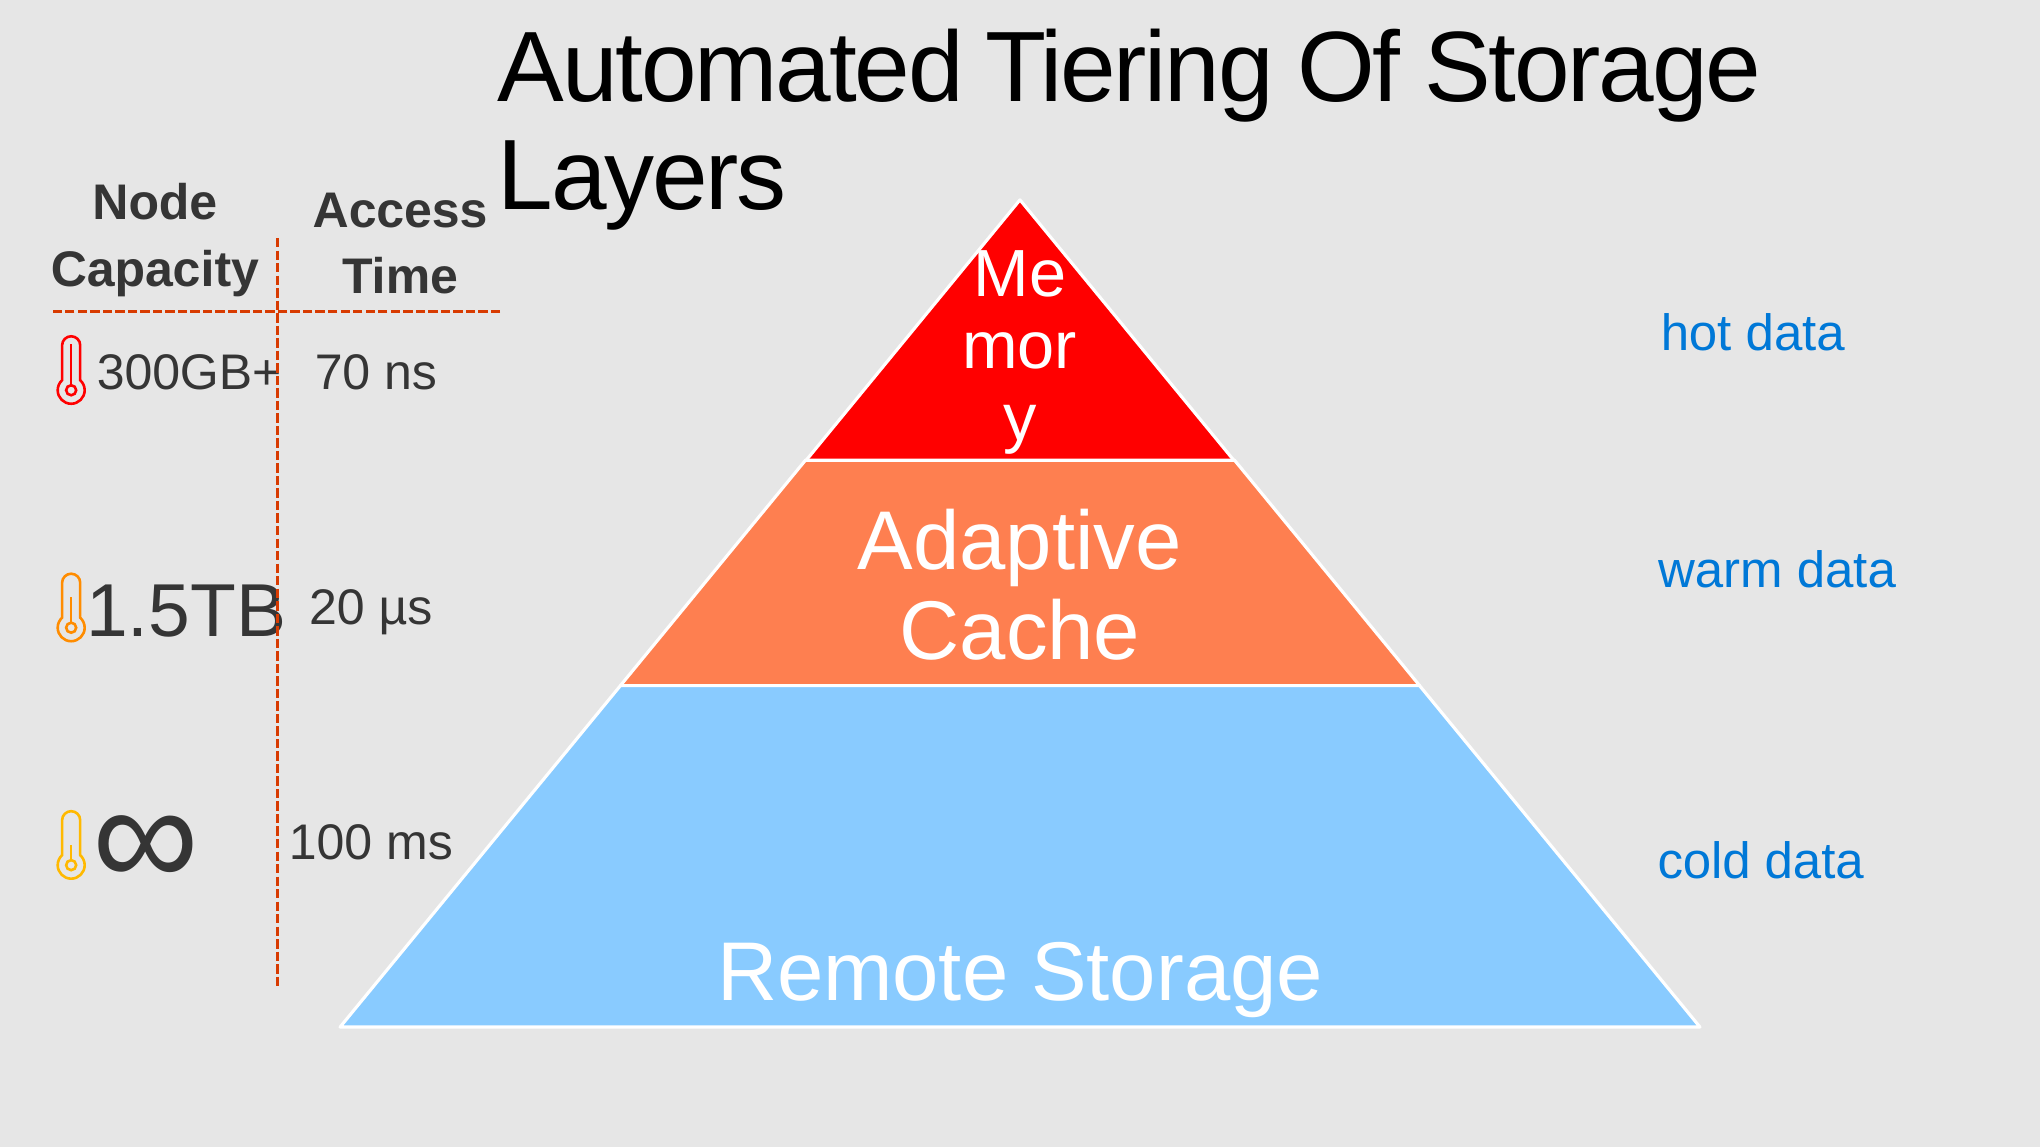

# Automated Tiering Of Storage Layers
Node
Capacity
Access
Time
Memory
Adaptive Cache
Remote Storage
hot data
70 ns
300GB+

warm data
1.5TB
20 µs

∞

100 ms

cold data